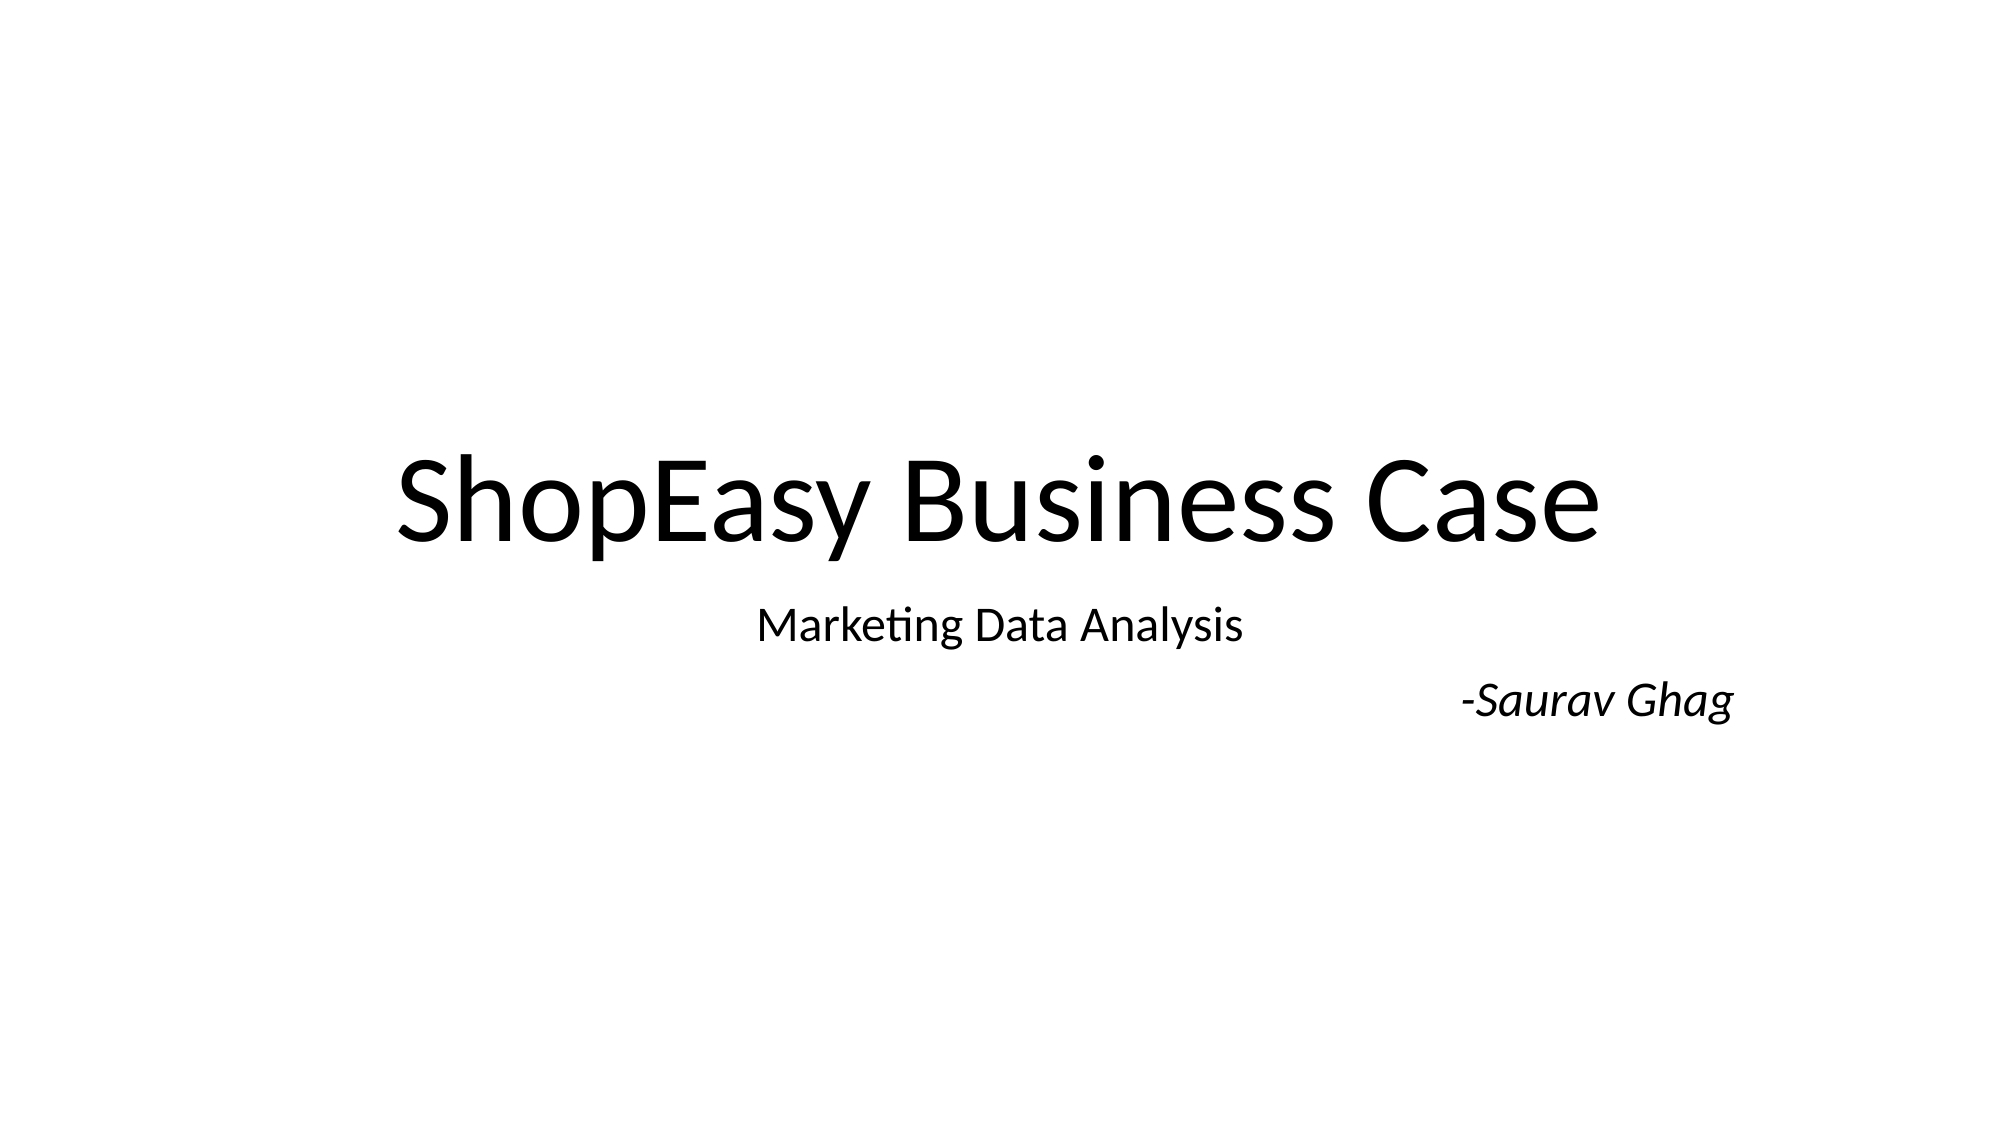

# ShopEasy Business Case
Marketing Data Analysis
-Saurav Ghag